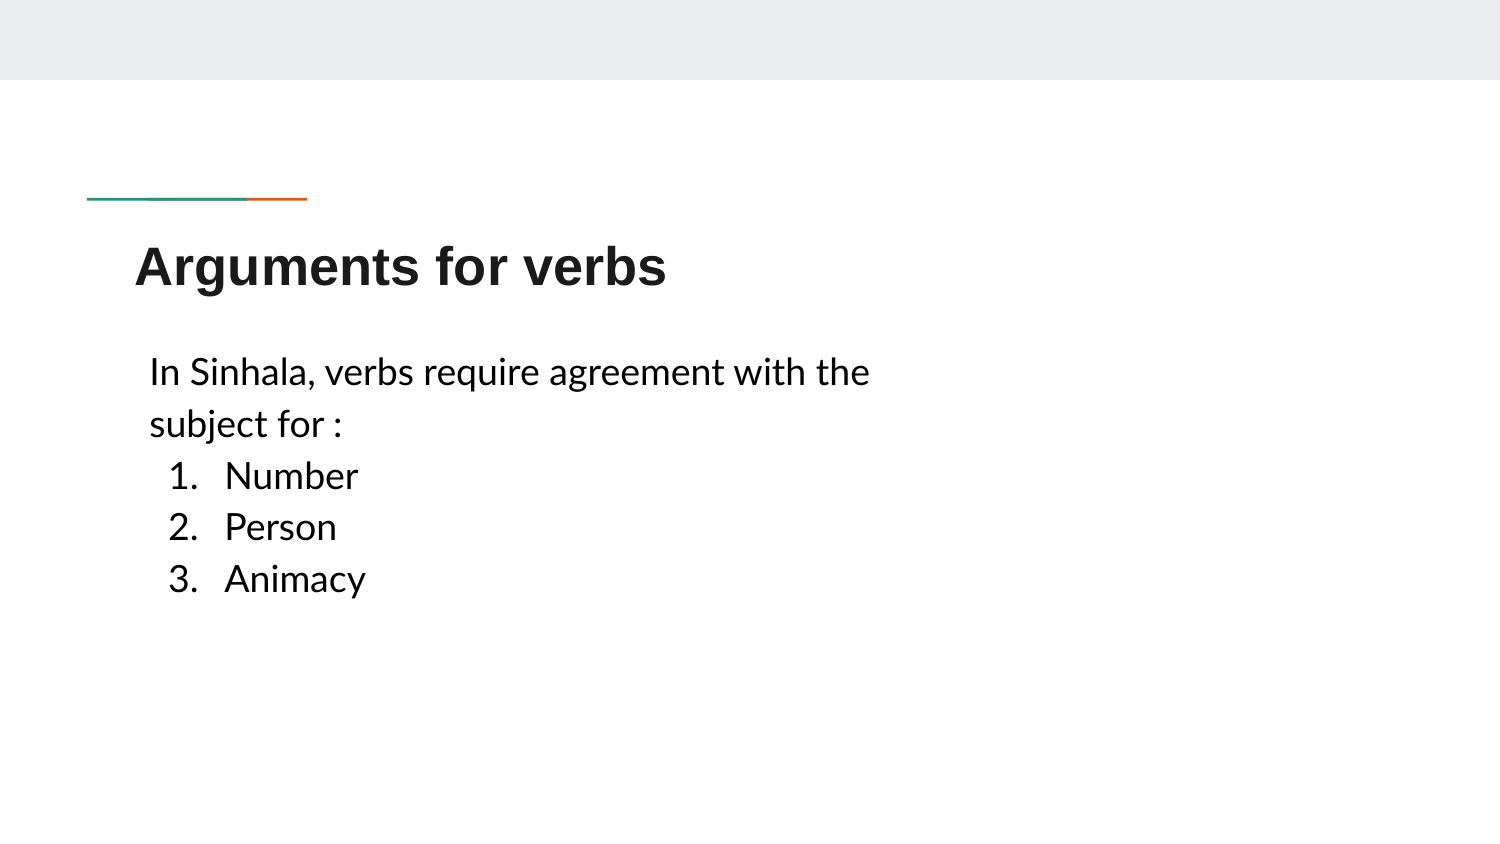

# Arguments for verbs
In Sinhala, verbs require agreement with the subject for :
Number
Person
Animacy